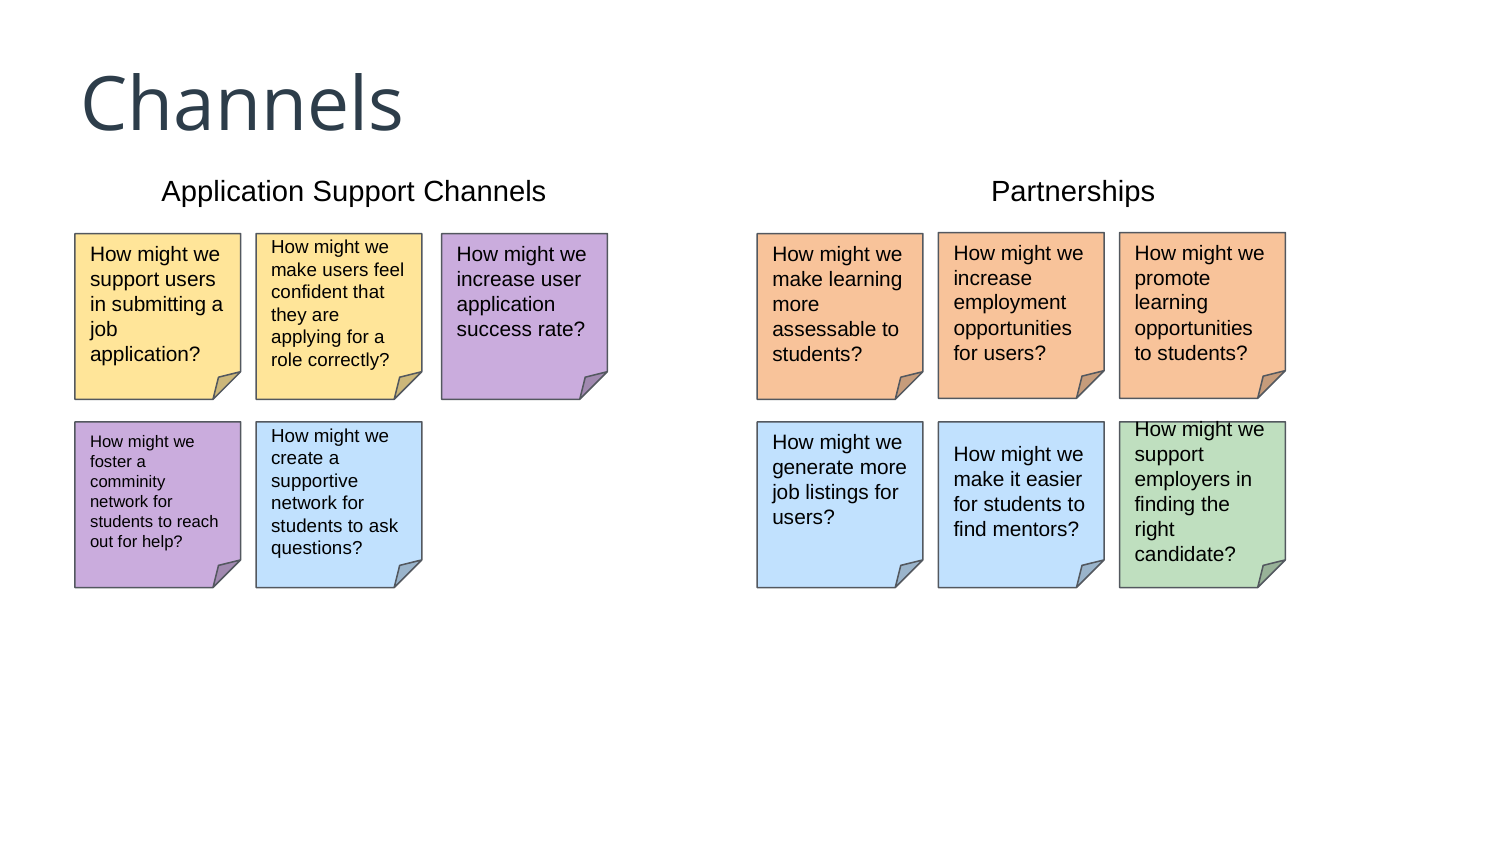

# Channels
Partnerships
Application Support Channels
How might we increase employment opportunities for users?
How might we promote learning opportunities to students?
How might we support users in submitting a job application?
How might we make users feel confident that they are applying for a role correctly?
How might we increase user application success rate?

How might we make learning more assessable to students?
How might we foster a comminity network for students to reach out for help?
How might we create a supportive network for students to ask questions?
How might we generate more job listings for users?

How might we make it easier for students to find mentors?
How might we support employers in finding the right candidate?